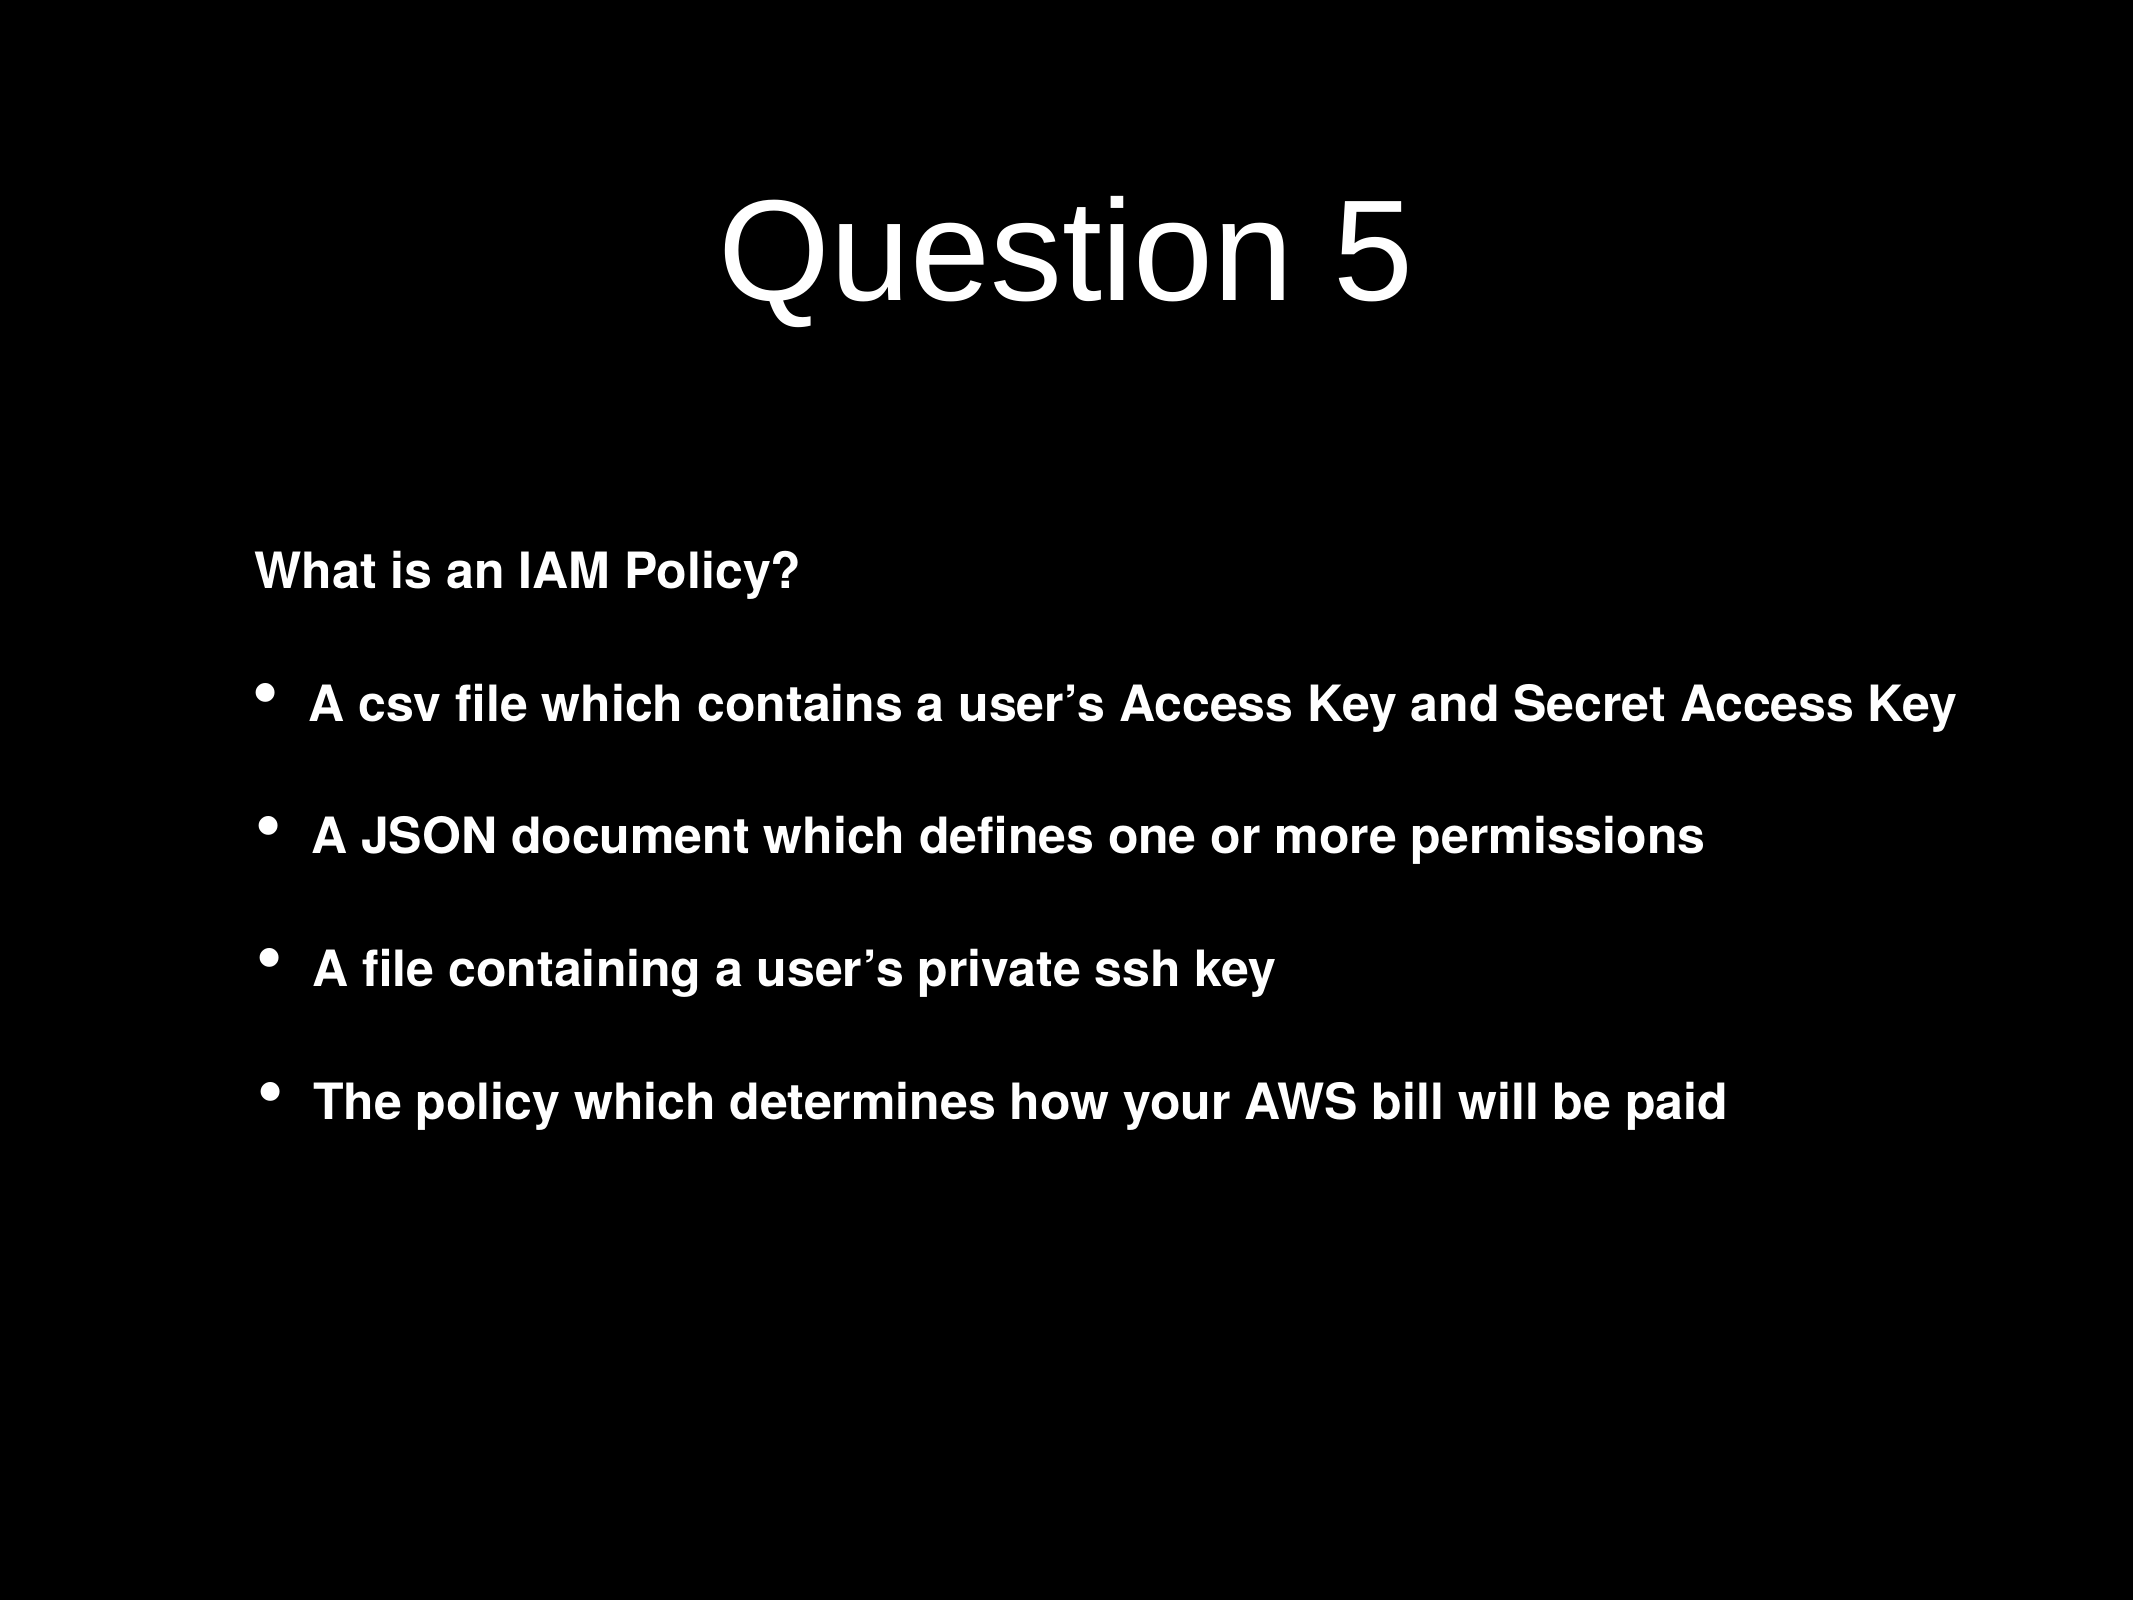

Question 5
What is an IAM Policy?
A csv file which contains a user’s Access Key and Secret Access Key
A JSON document which defines one or more permissions
A file containing a user’s private ssh key
The policy which determines how your AWS bill will be paid